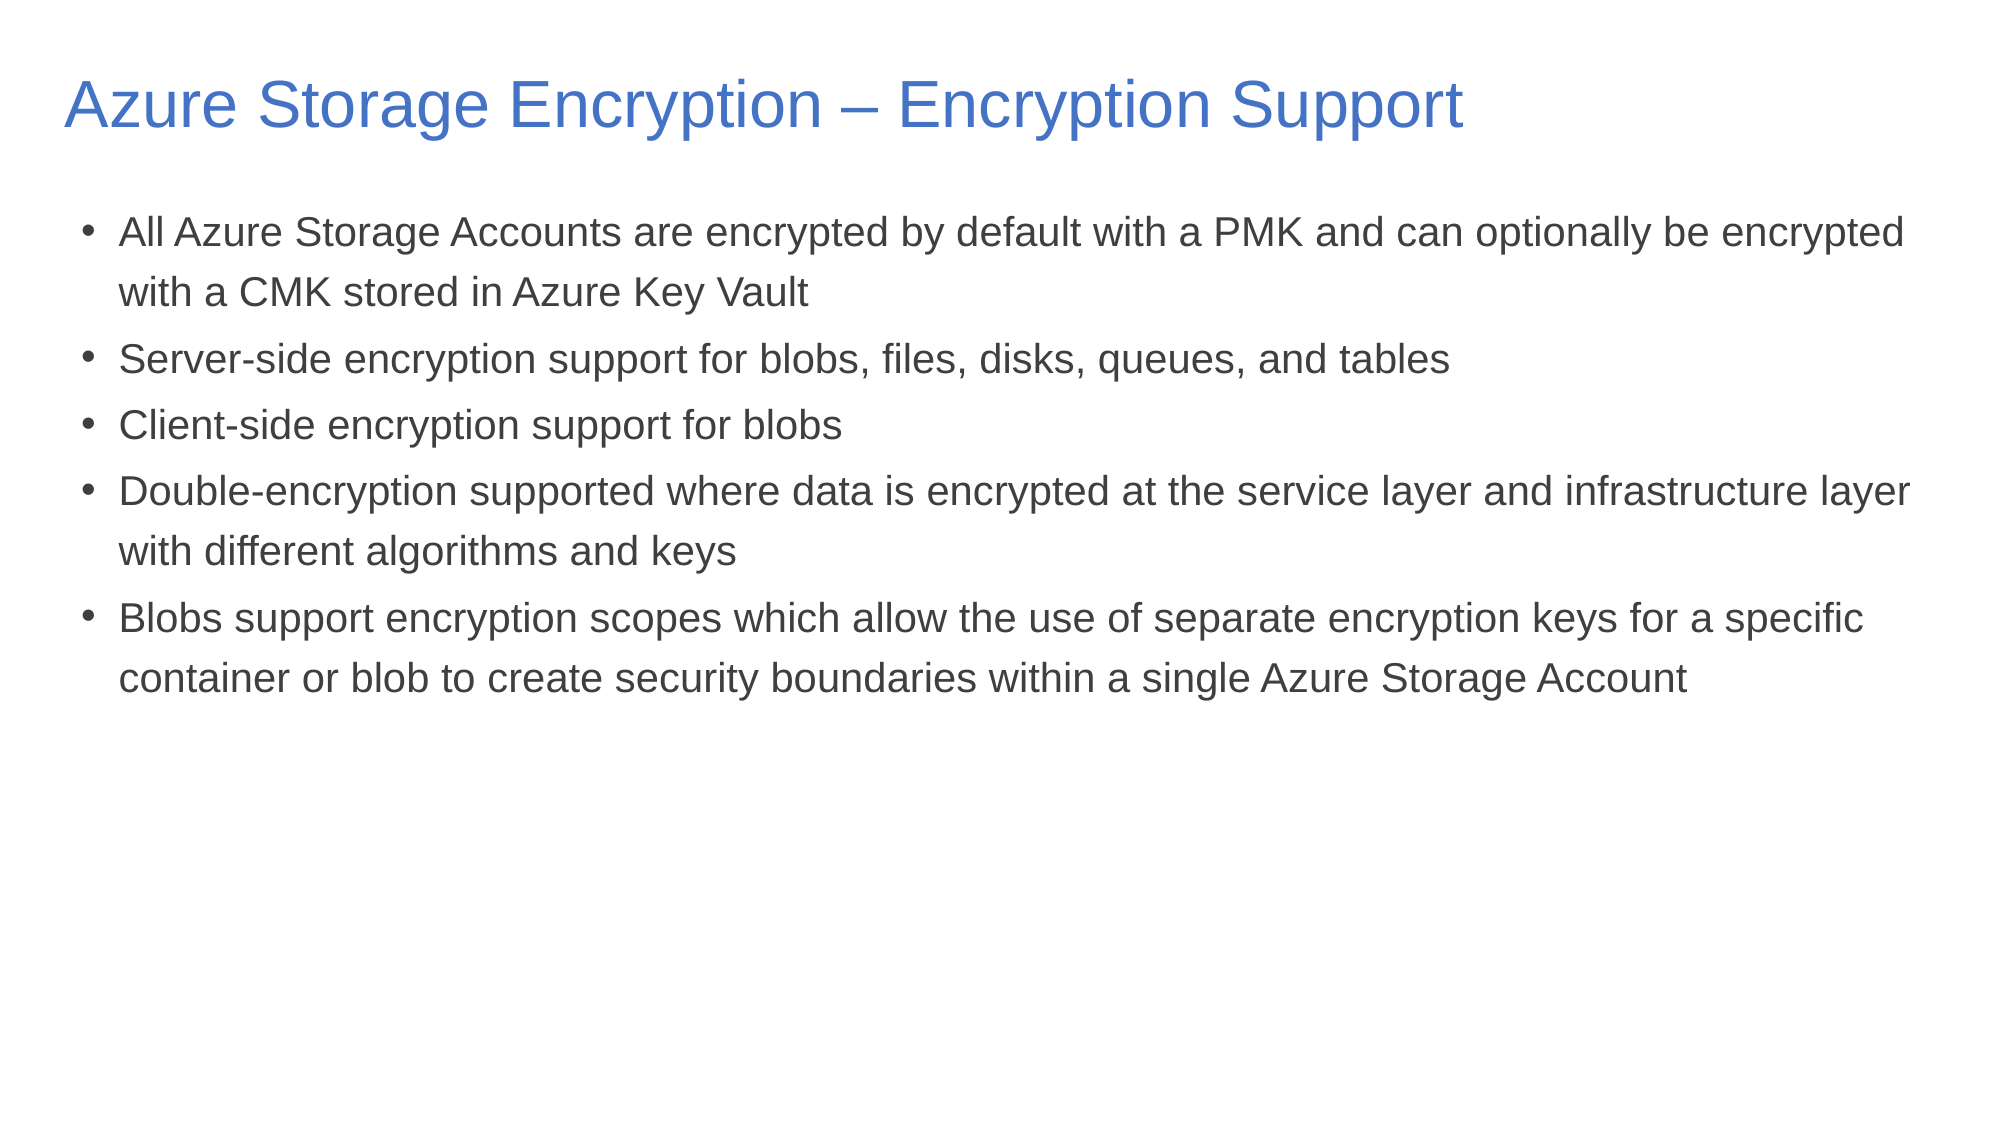

# Azure Storage Encryption – Encryption Support
All Azure Storage Accounts are encrypted by default with a PMK and can optionally be encrypted with a CMK stored in Azure Key Vault
Server-side encryption support for blobs, files, disks, queues, and tables
Client-side encryption support for blobs
Double-encryption supported where data is encrypted at the service layer and infrastructure layer with different algorithms and keys
Blobs support encryption scopes which allow the use of separate encryption keys for a specific container or blob to create security boundaries within a single Azure Storage Account